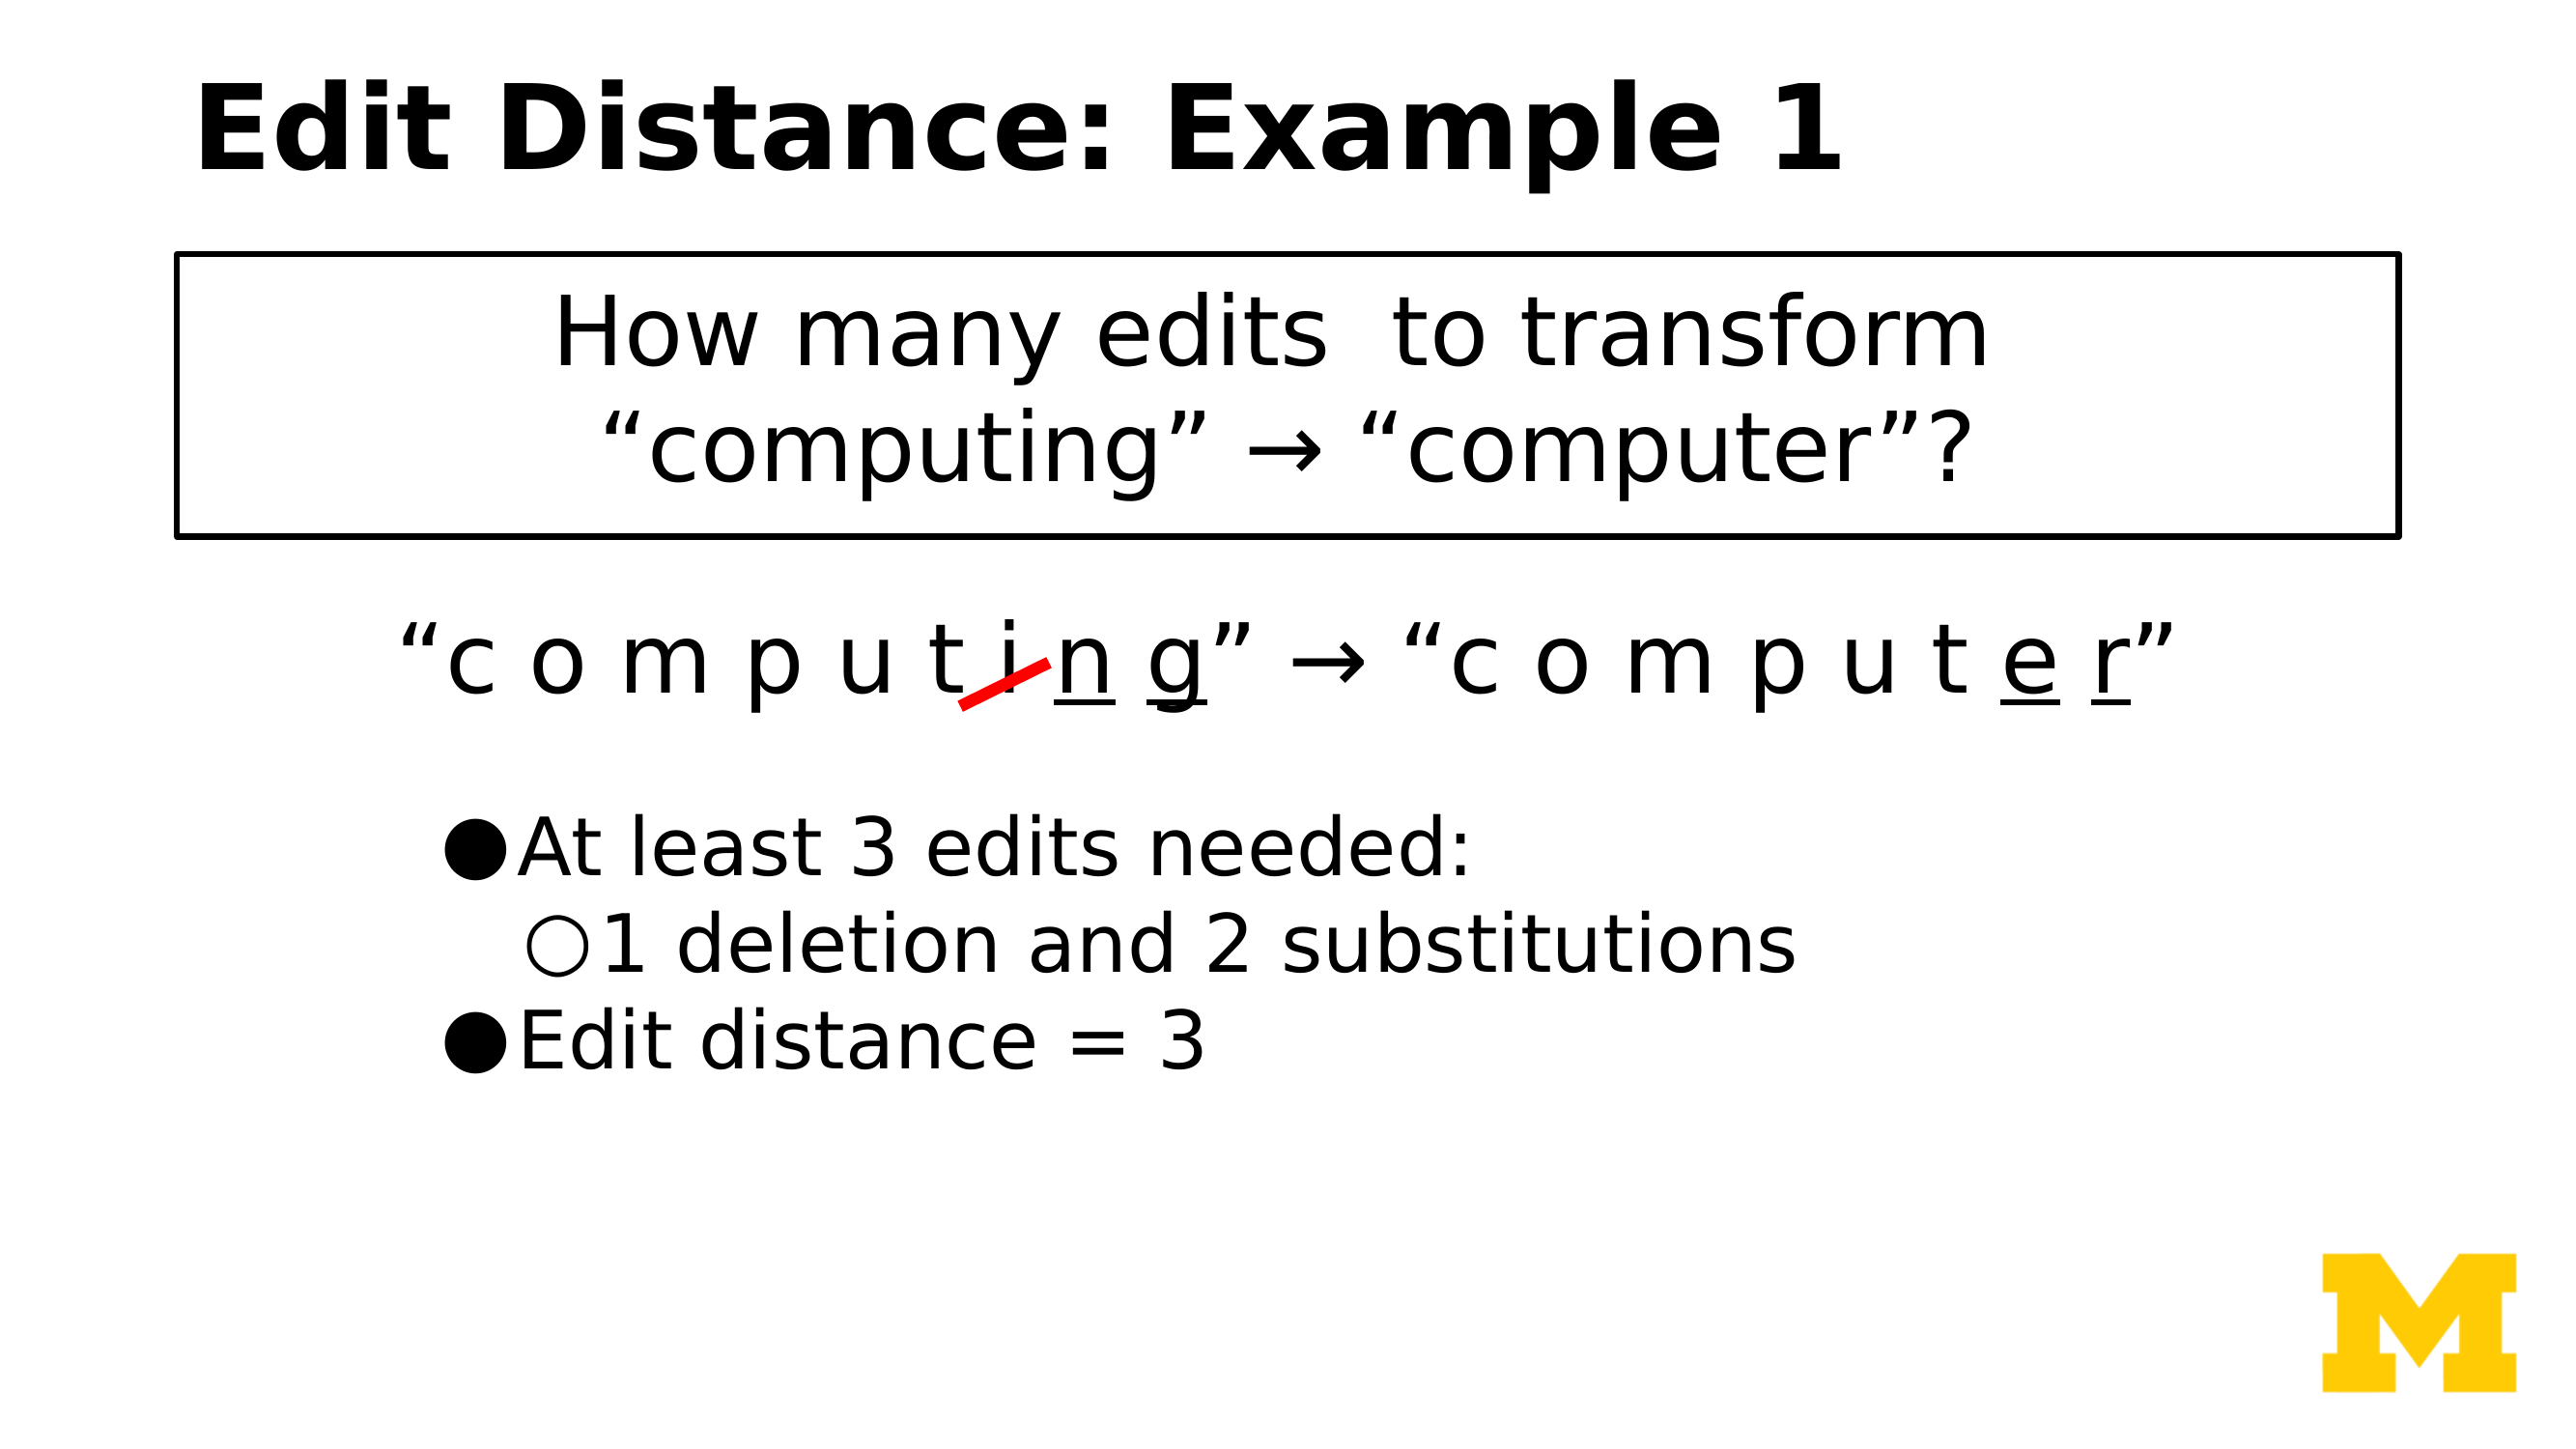

# Edit Distance: Example 1
How many edits  to transform
“computing” → “computer”?
“c o m p u t i n g” → “c o m p u t e r”

At least 3 edits needed:
1 deletion and 2 substitutions
Edit distance = 3